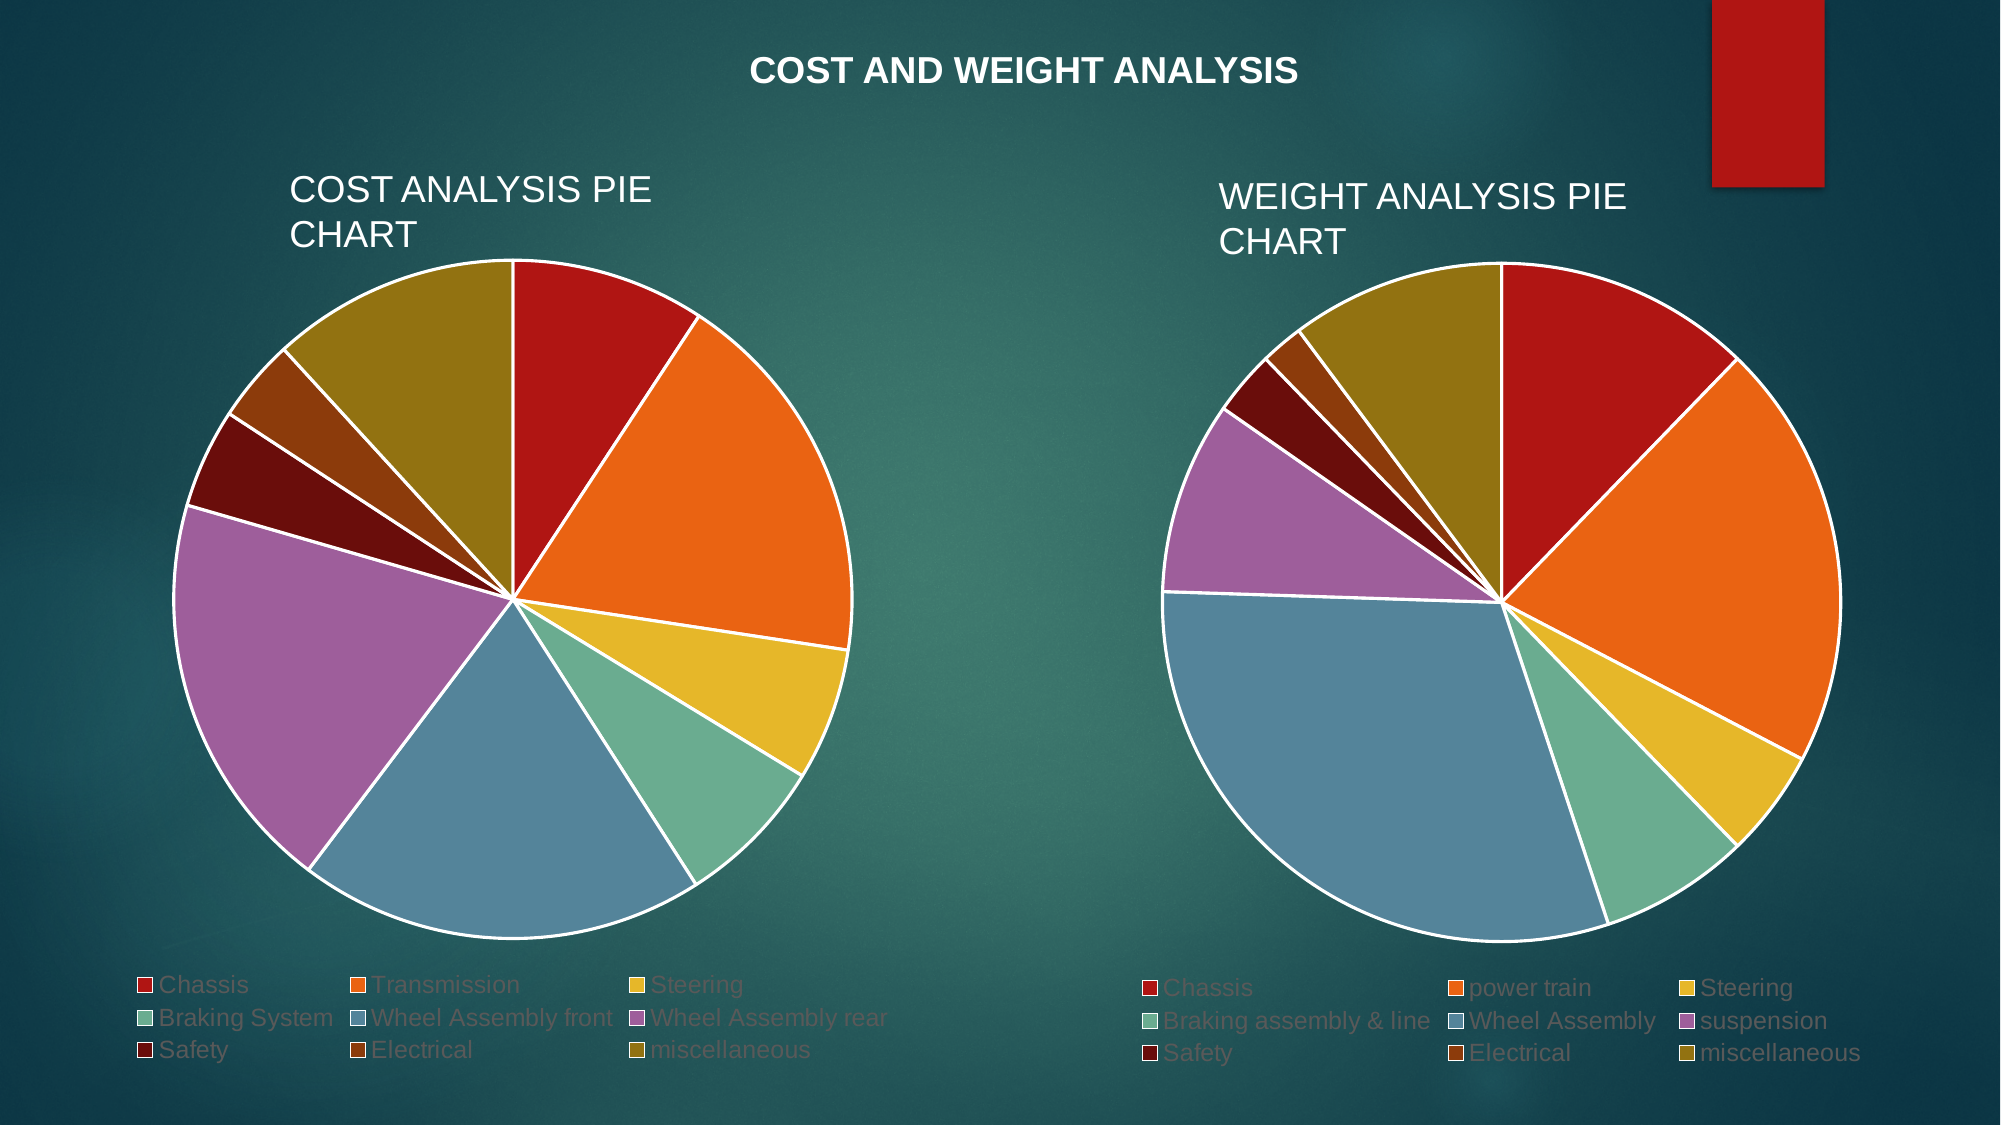

COST AND WEIGHT ANALYSIS
COST ANALYSIS PIE CHART
WEIGHT ANALYSIS PIE CHART

### Chart

| Category | Sales |
|---|---|
| Chassis | 4100.0 |
| Transmission | 8040.0 |
| Steering | 2800.0 |
| Braking System | 3190.0 |
| Wheel Assembly front | 8590.0 |
| Wheel Assembly rear | 8500.0 |
| Safety | 2100.0 |
| Electrical | 1760.0 |
| miscellaneous | 5230.0 |

### Chart

| Category | Sales |
|---|---|
| Chassis | 12.0 |
| power train | 20.0 |
| Steering | 5.0 |
| Braking assembly & line | 7.0 |
| Wheel Assembly  | 30.0 |
| suspension | 9.0 |
| Safety | 3.0 |
| Electrical | 2.0 |
| miscellaneous | 10.0 |